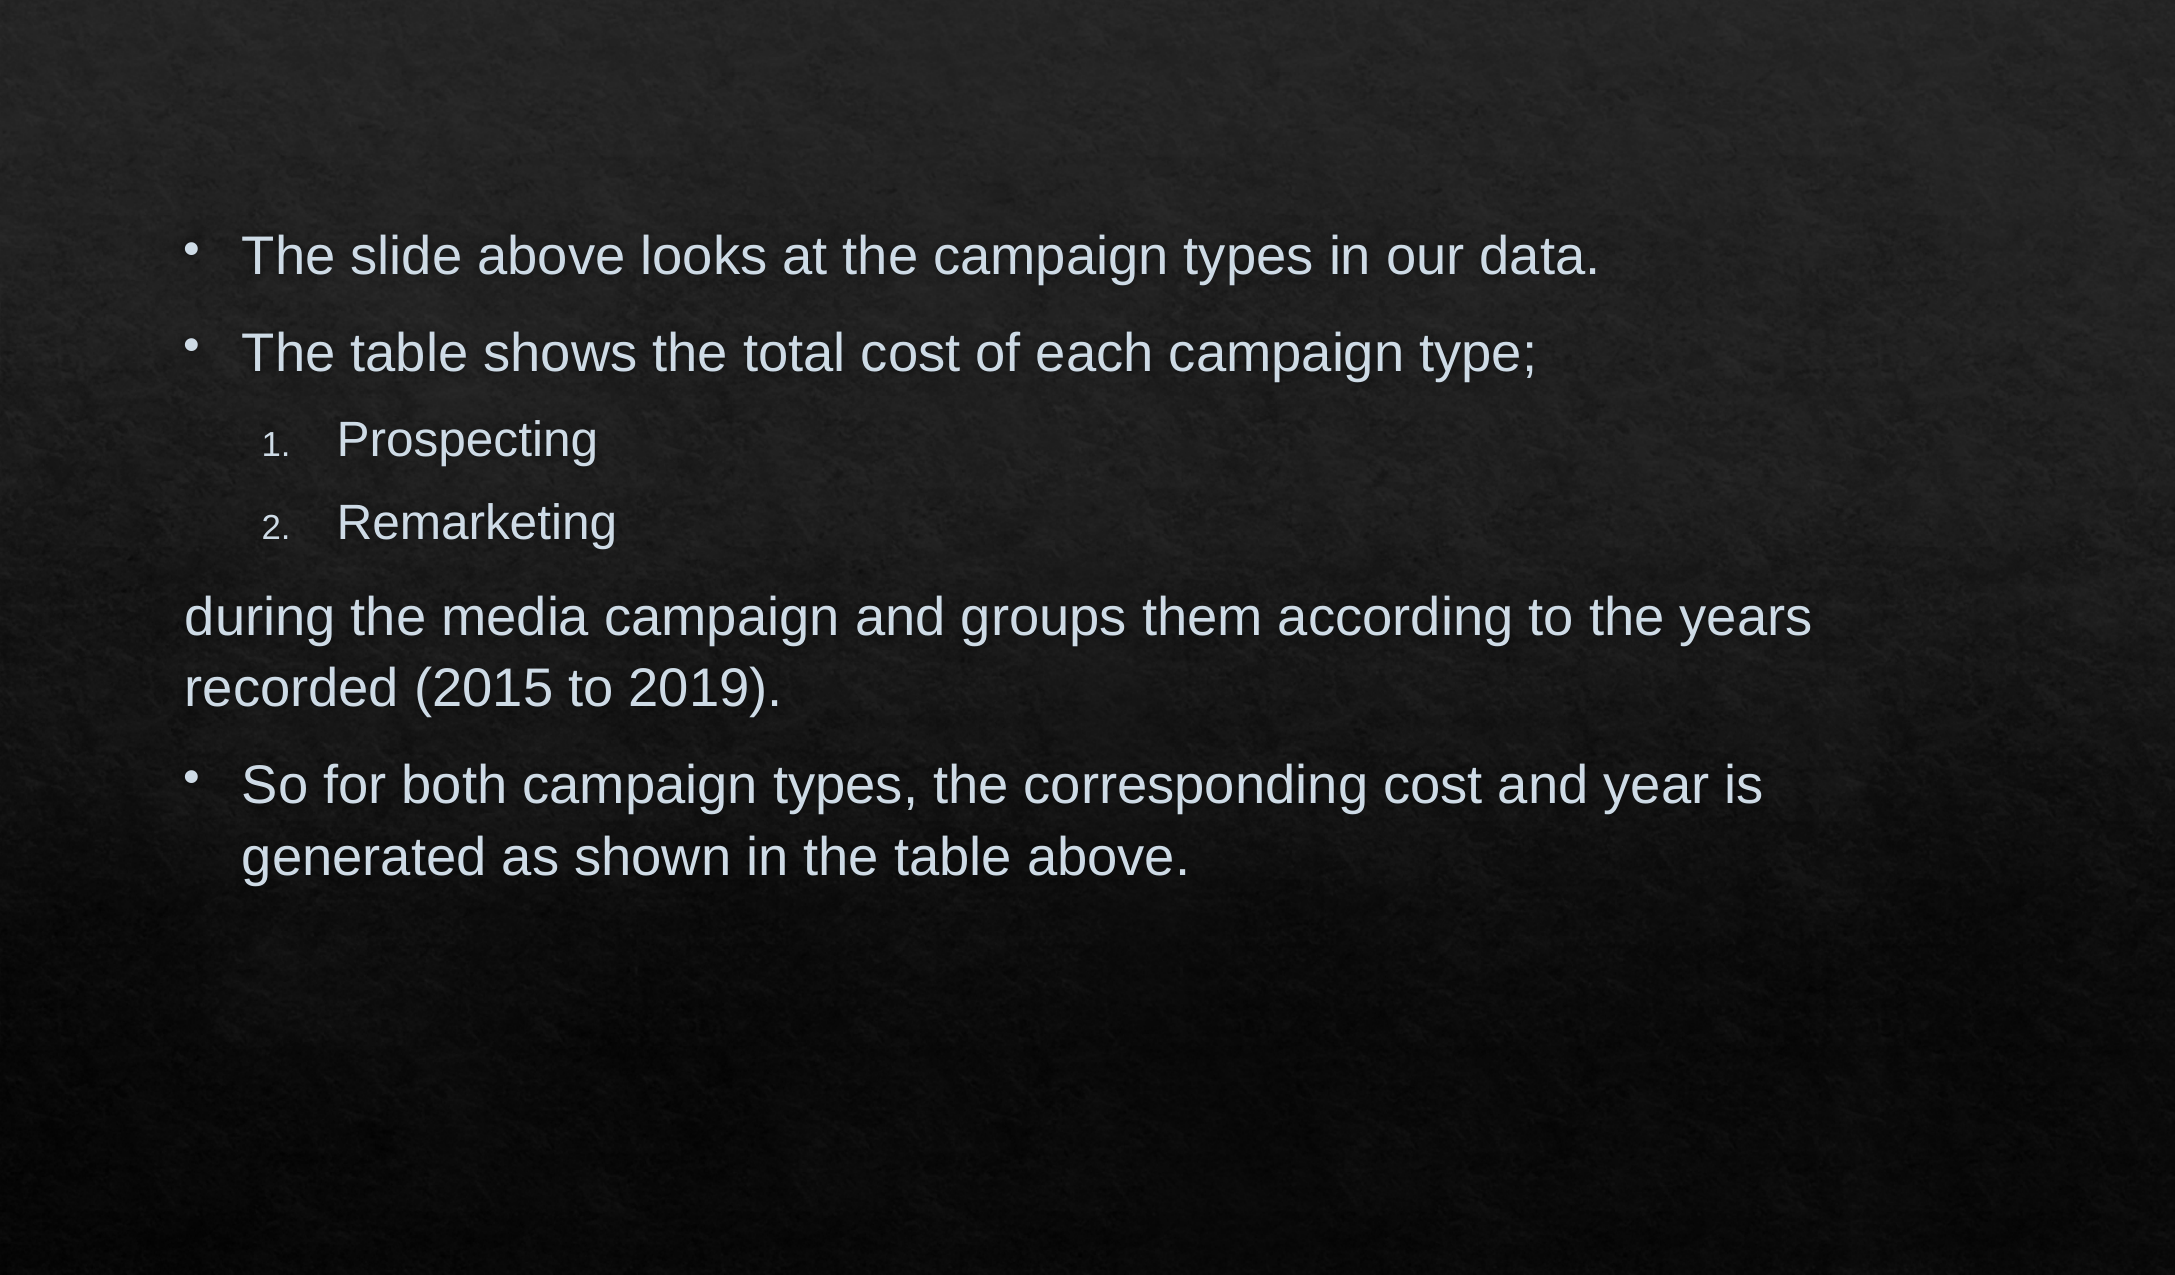

The slide above looks at the campaign types in our data.
The table shows the total cost of each campaign type;
Prospecting
Remarketing
during the media campaign and groups them according to the years recorded (2015 to 2019).
So for both campaign types, the corresponding cost and year is generated as shown in the table above.